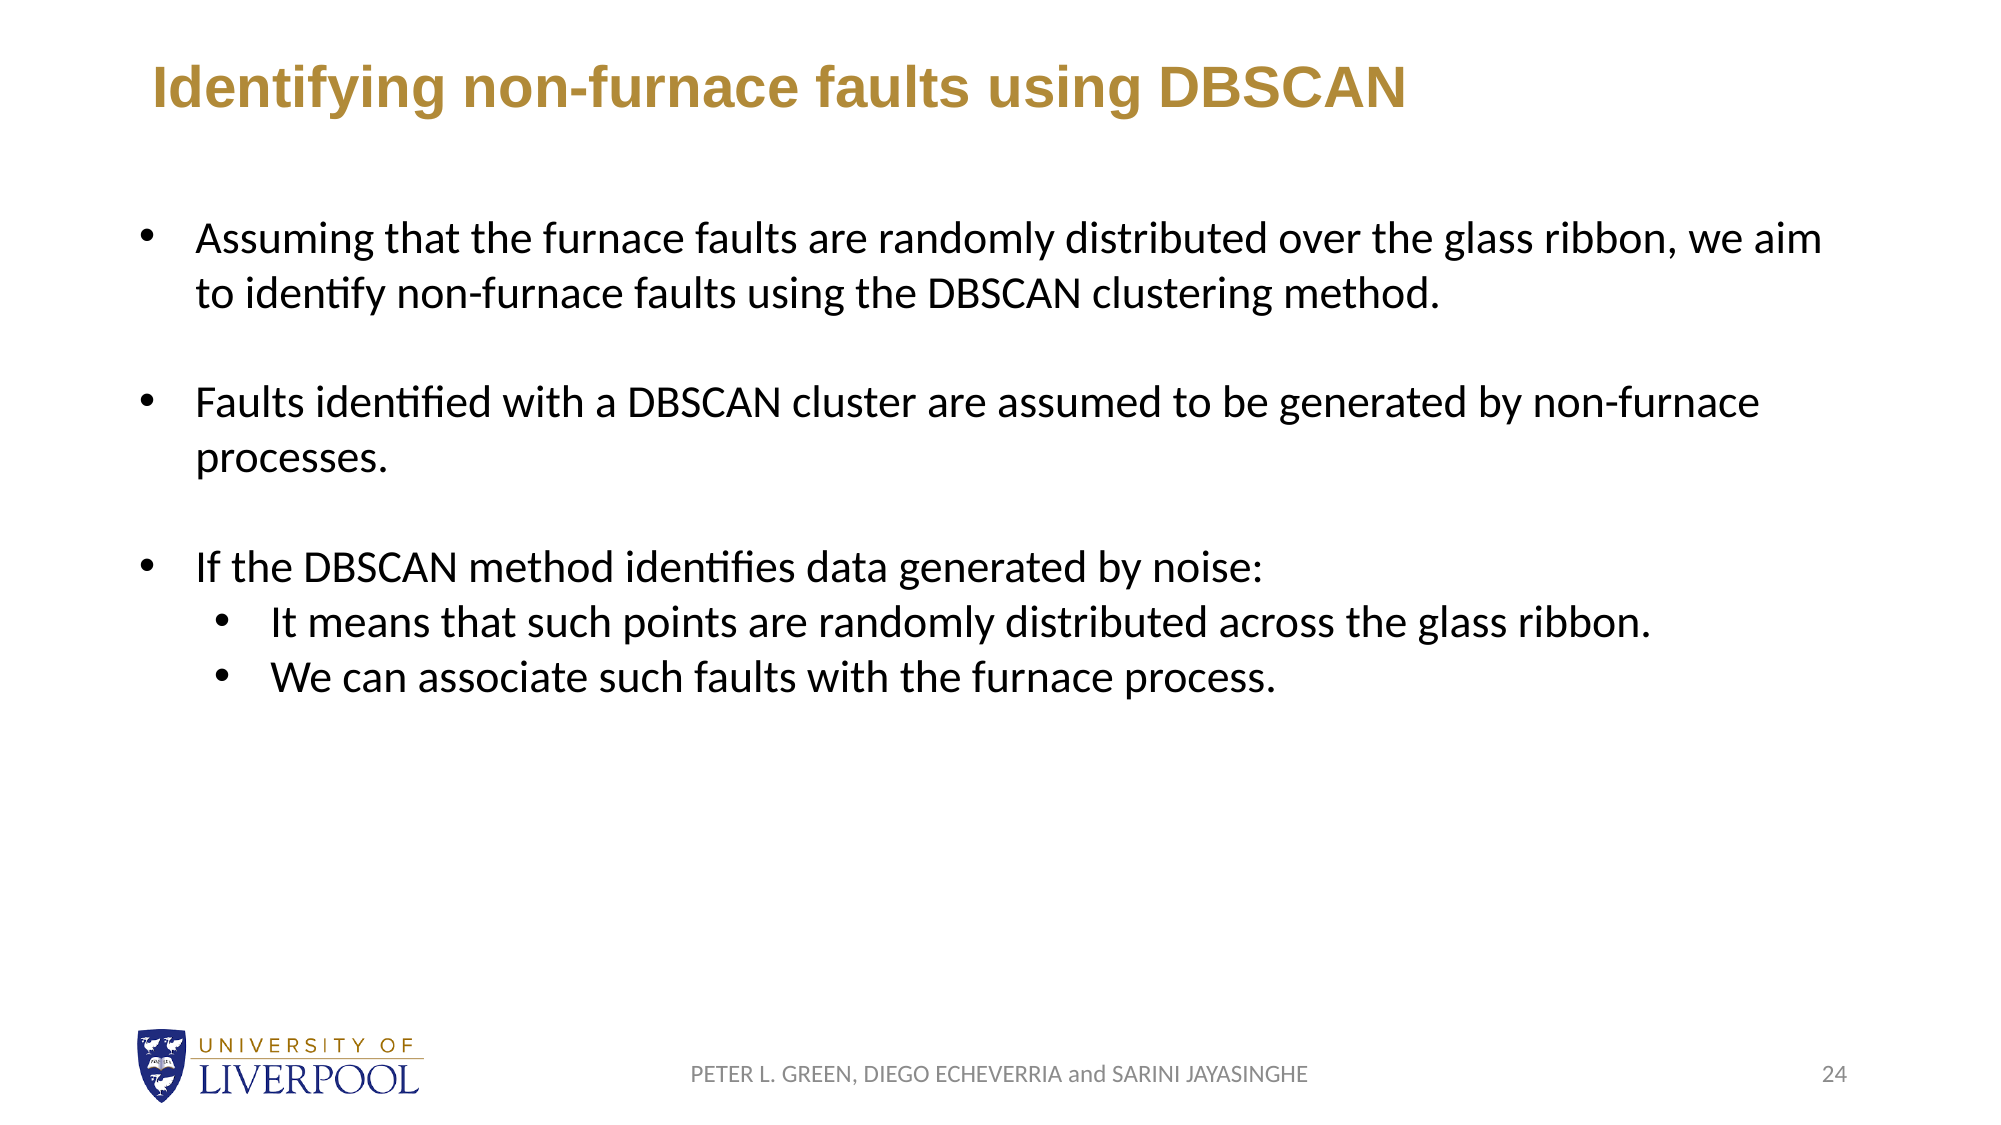

# Identifying non-furnace faults using DBSCAN
Assuming that the furnace faults are randomly distributed over the glass ribbon, we aim to identify non-furnace faults using the DBSCAN clustering method.

Faults identified with a DBSCAN cluster are assumed to be generated by non-furnace processes.

If the DBSCAN method identifies data generated by noise:
It means that such points are randomly distributed across the glass ribbon.
We can associate such faults with the furnace process.
PETER L. GREEN, DIEGO ECHEVERRIA and SARINI JAYASINGHE
24